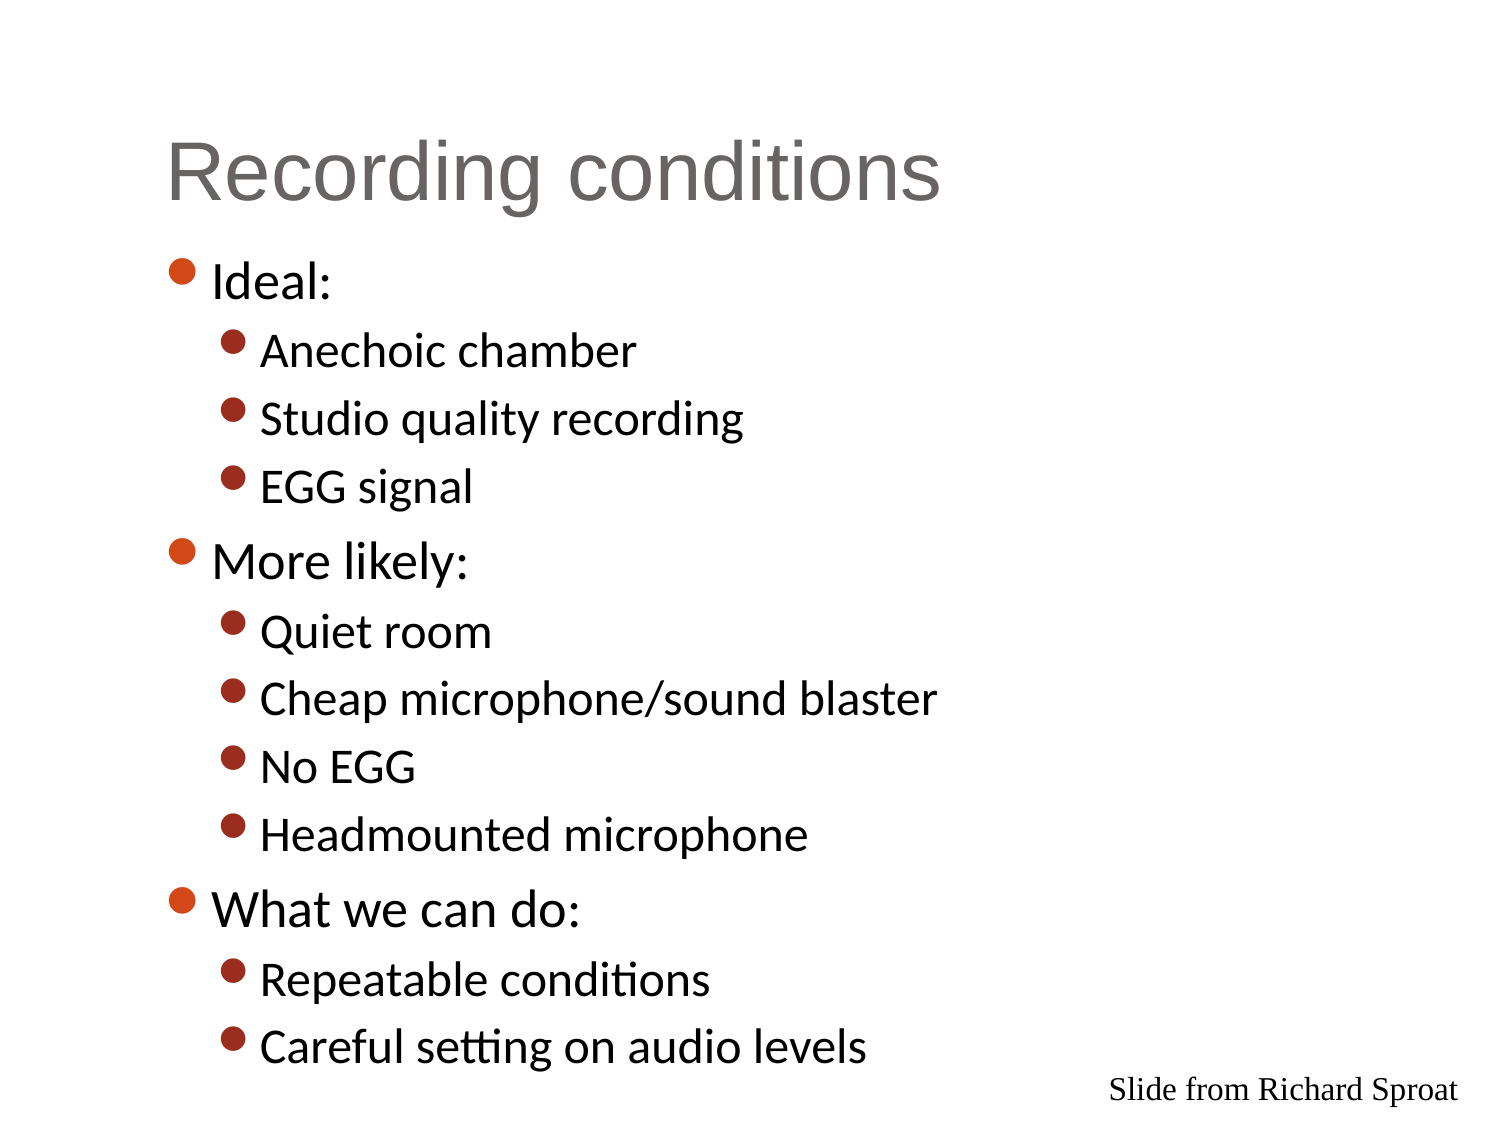

# Recording conditions
Ideal:
Anechoic chamber
Studio quality recording
EGG signal
More likely:
Quiet room
Cheap microphone/sound blaster
No EGG
Headmounted microphone
What we can do:
Repeatable conditions
Careful setting on audio levels
Slide from Richard Sproat